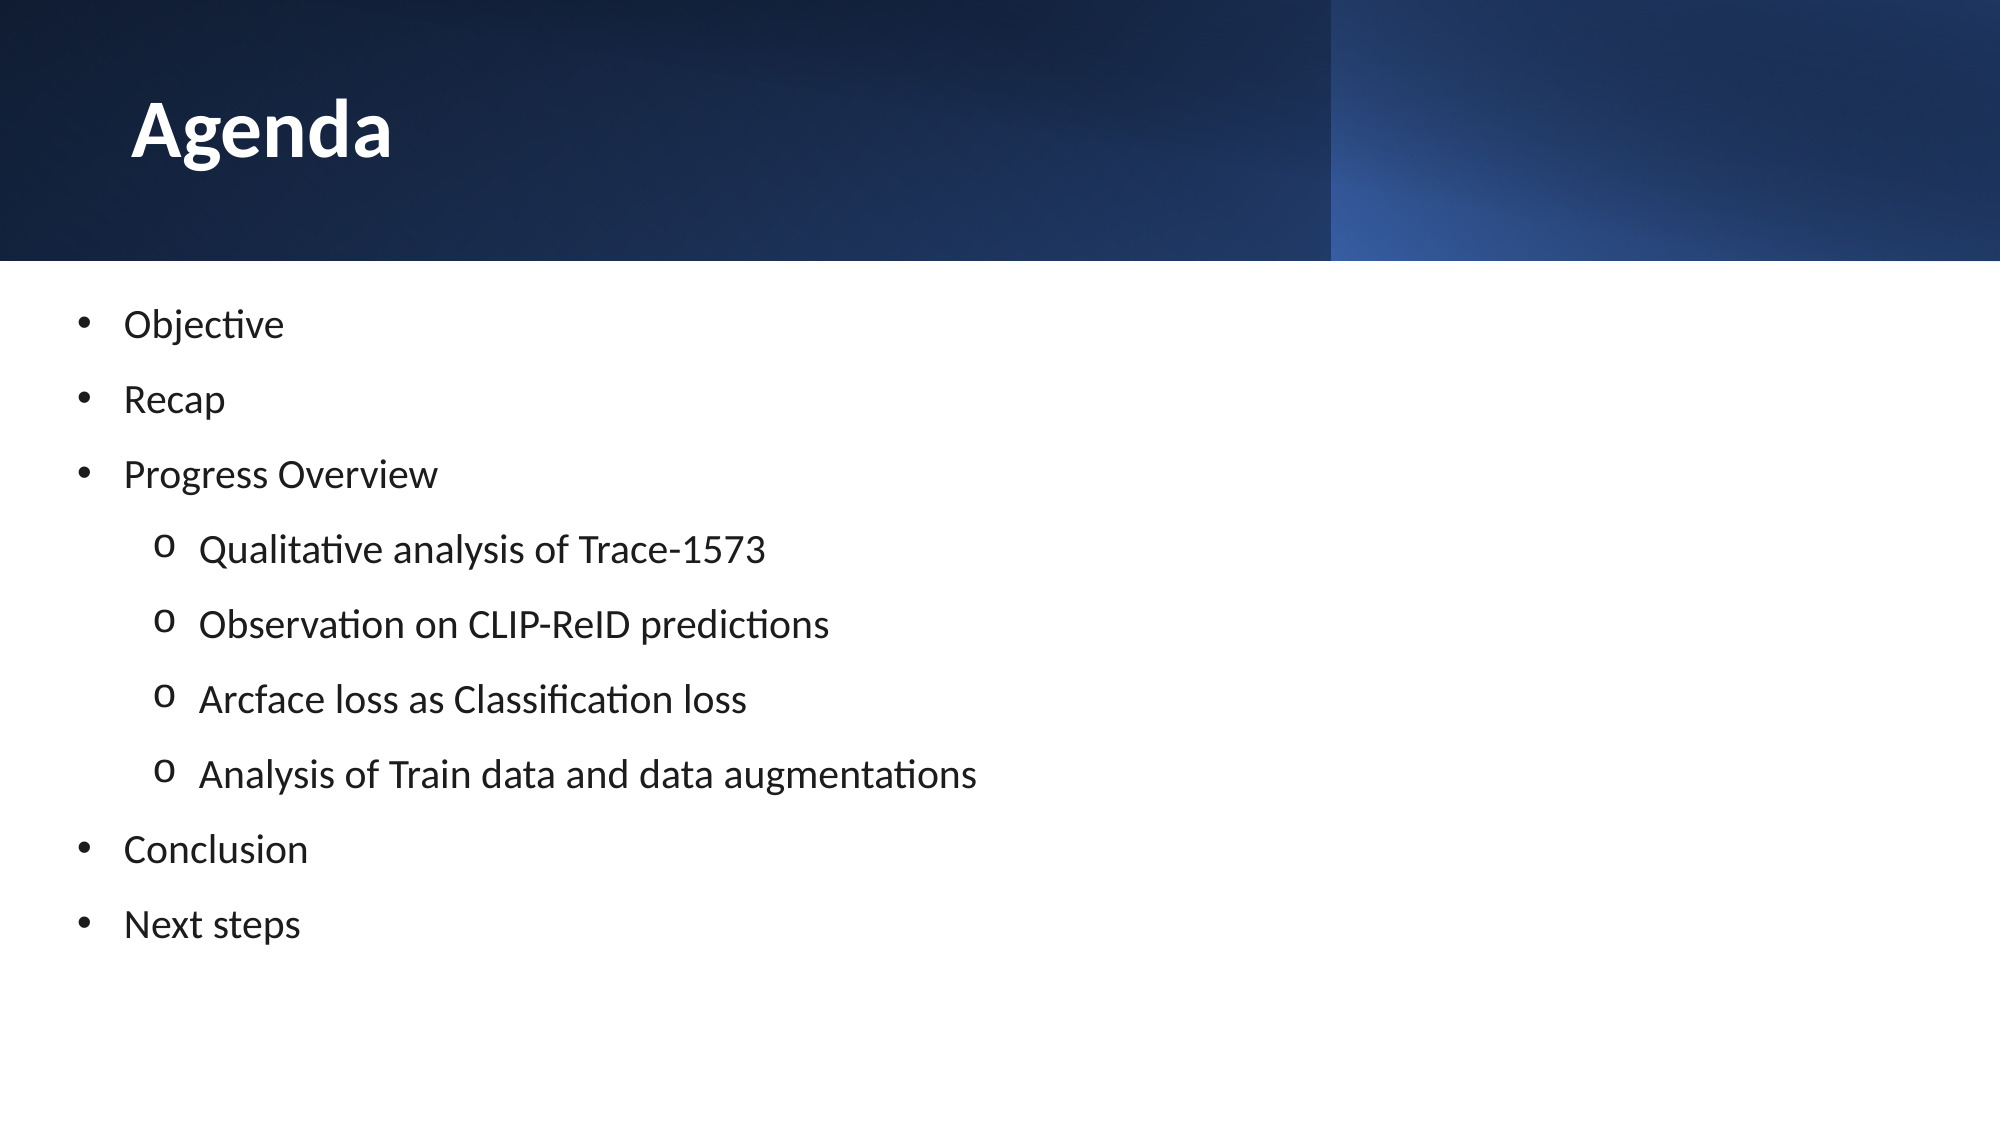

# Agenda
Objective
Recap
Progress Overview
Qualitative analysis of Trace-1573
Observation on CLIP-ReID predictions
Arcface loss as Classification loss
Analysis of Train data and data augmentations
Conclusion
Next steps